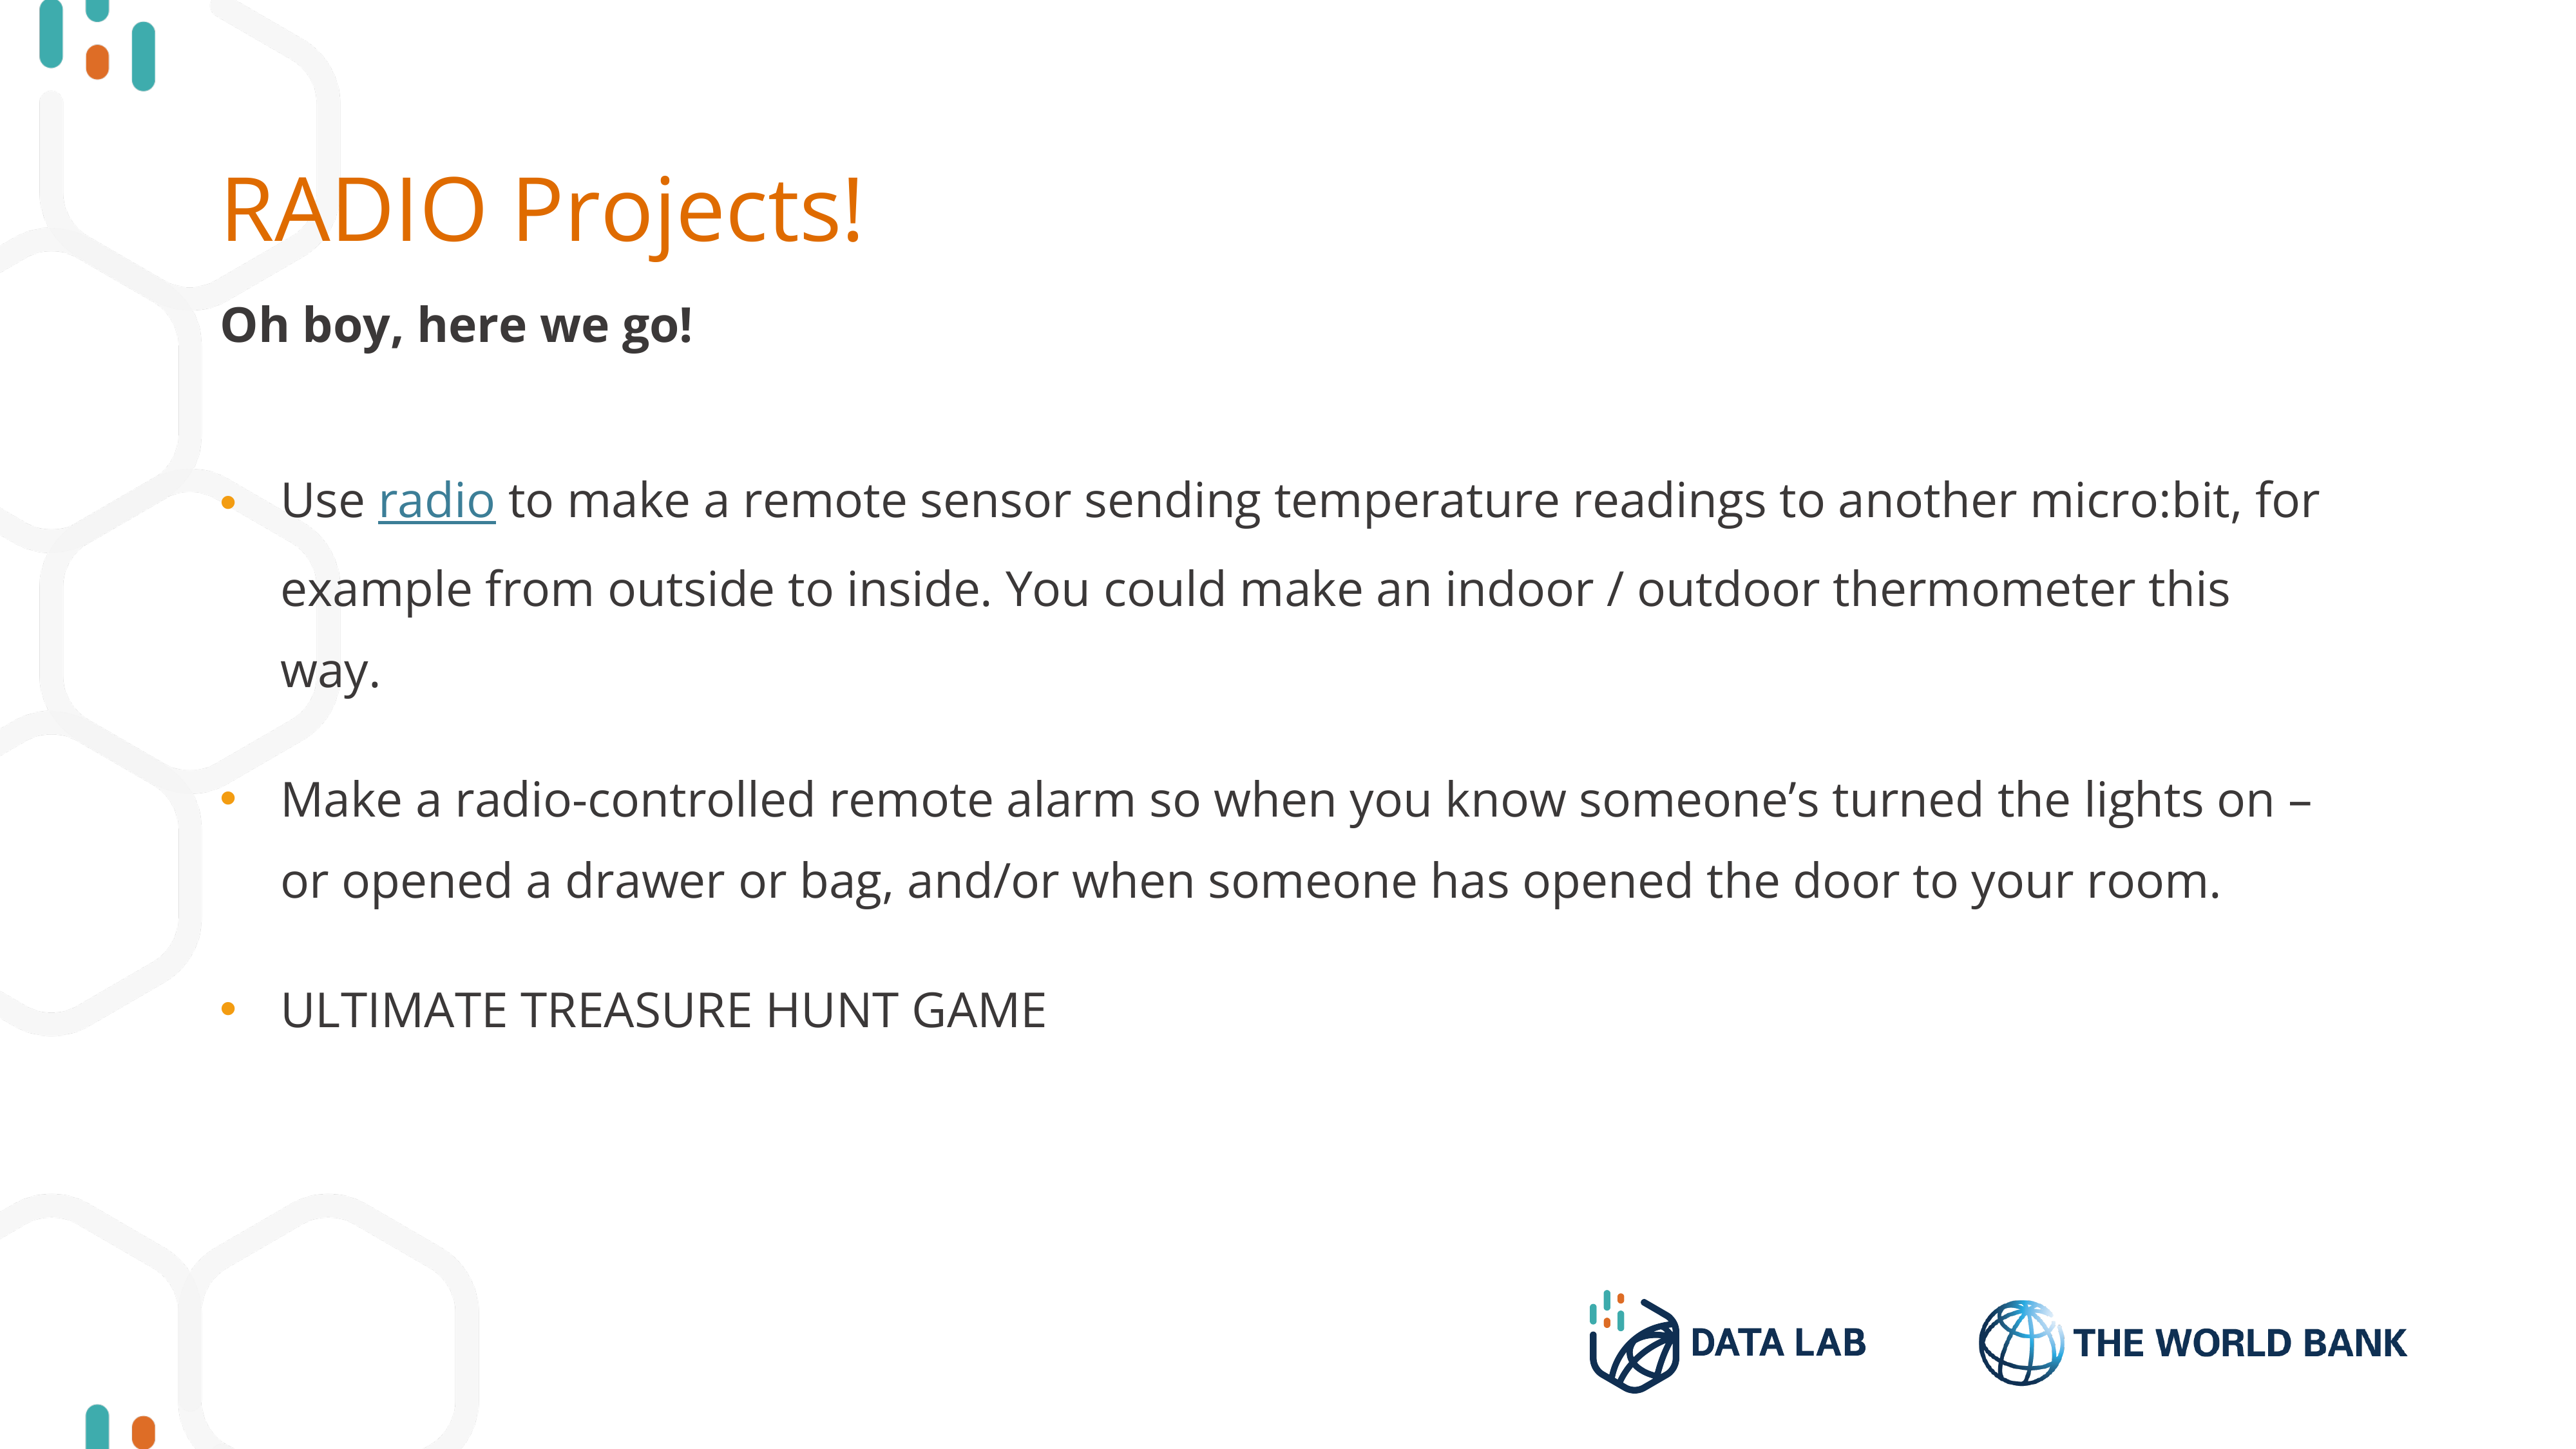

# RADIO Projects!
Oh boy, here we go!
Use radio to make a remote sensor sending temperature readings to another micro:bit, for example from outside to inside. You could make an indoor / outdoor thermometer this way.
Make a radio-controlled remote alarm so when you know someone’s turned the lights on – or opened a drawer or bag, and/or when someone has opened the door to your room.
ULTIMATE TREASURE HUNT GAME